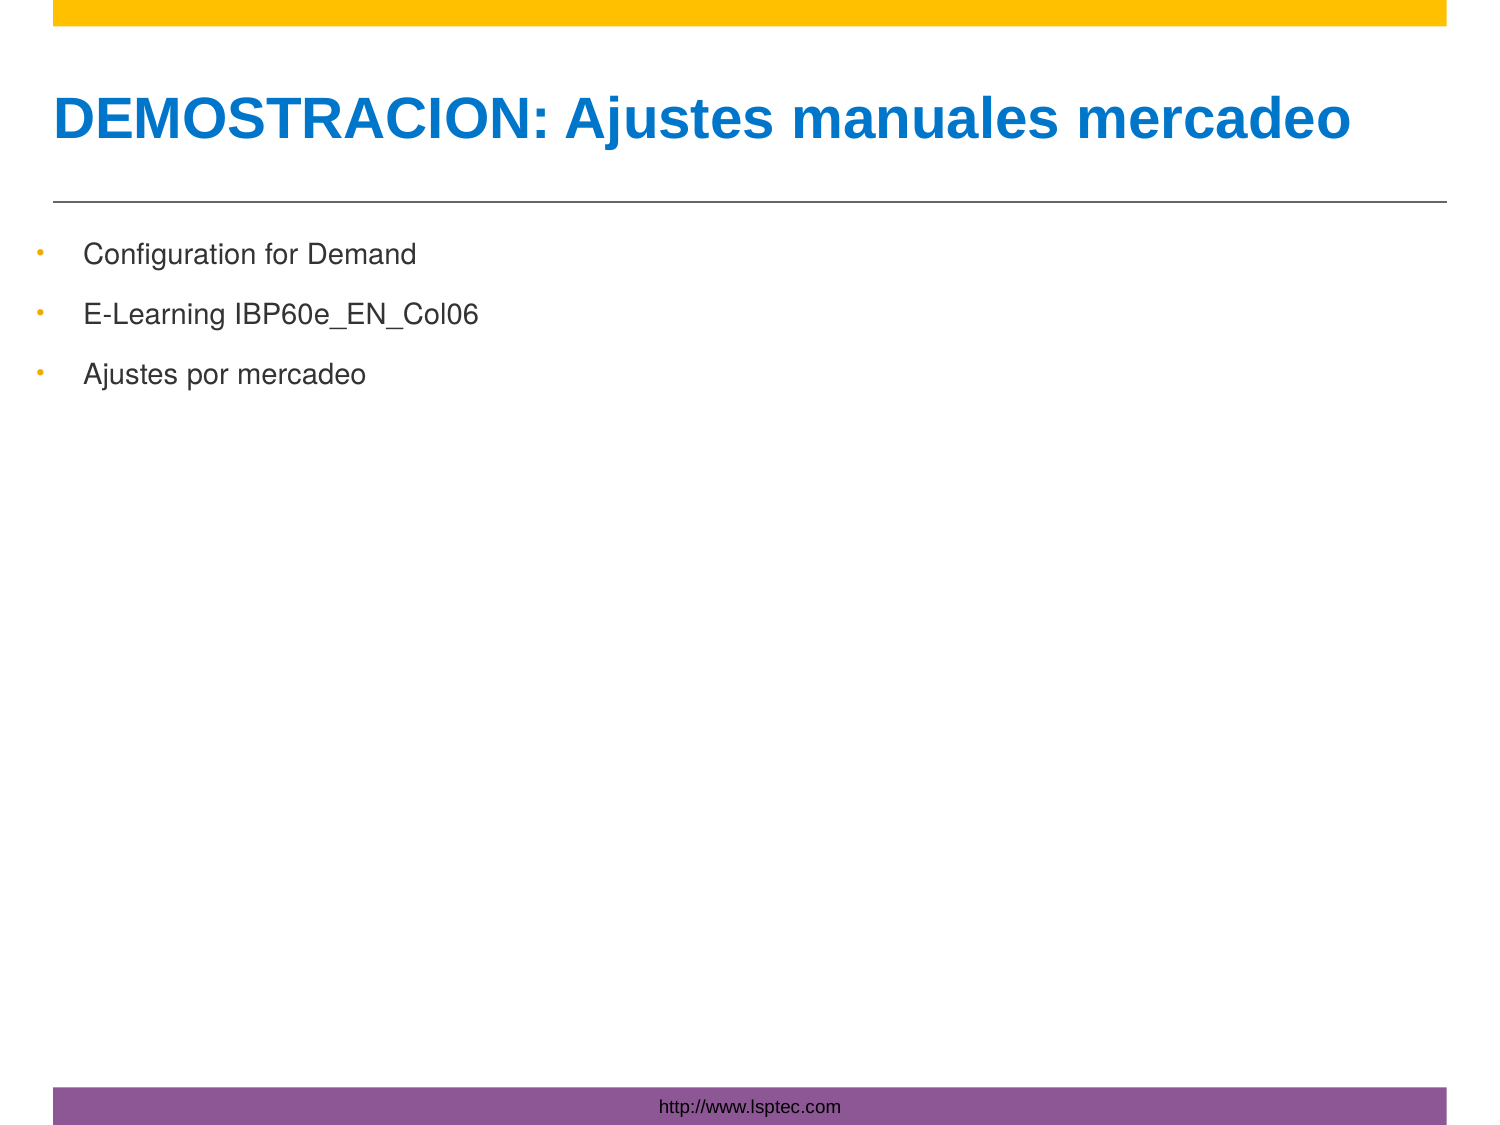

# DEMOSTRACION: Ajustes manuales mercadeo
Configuration for Demand
E-Learning IBP60e_EN_Col06
Ajustes por mercadeo